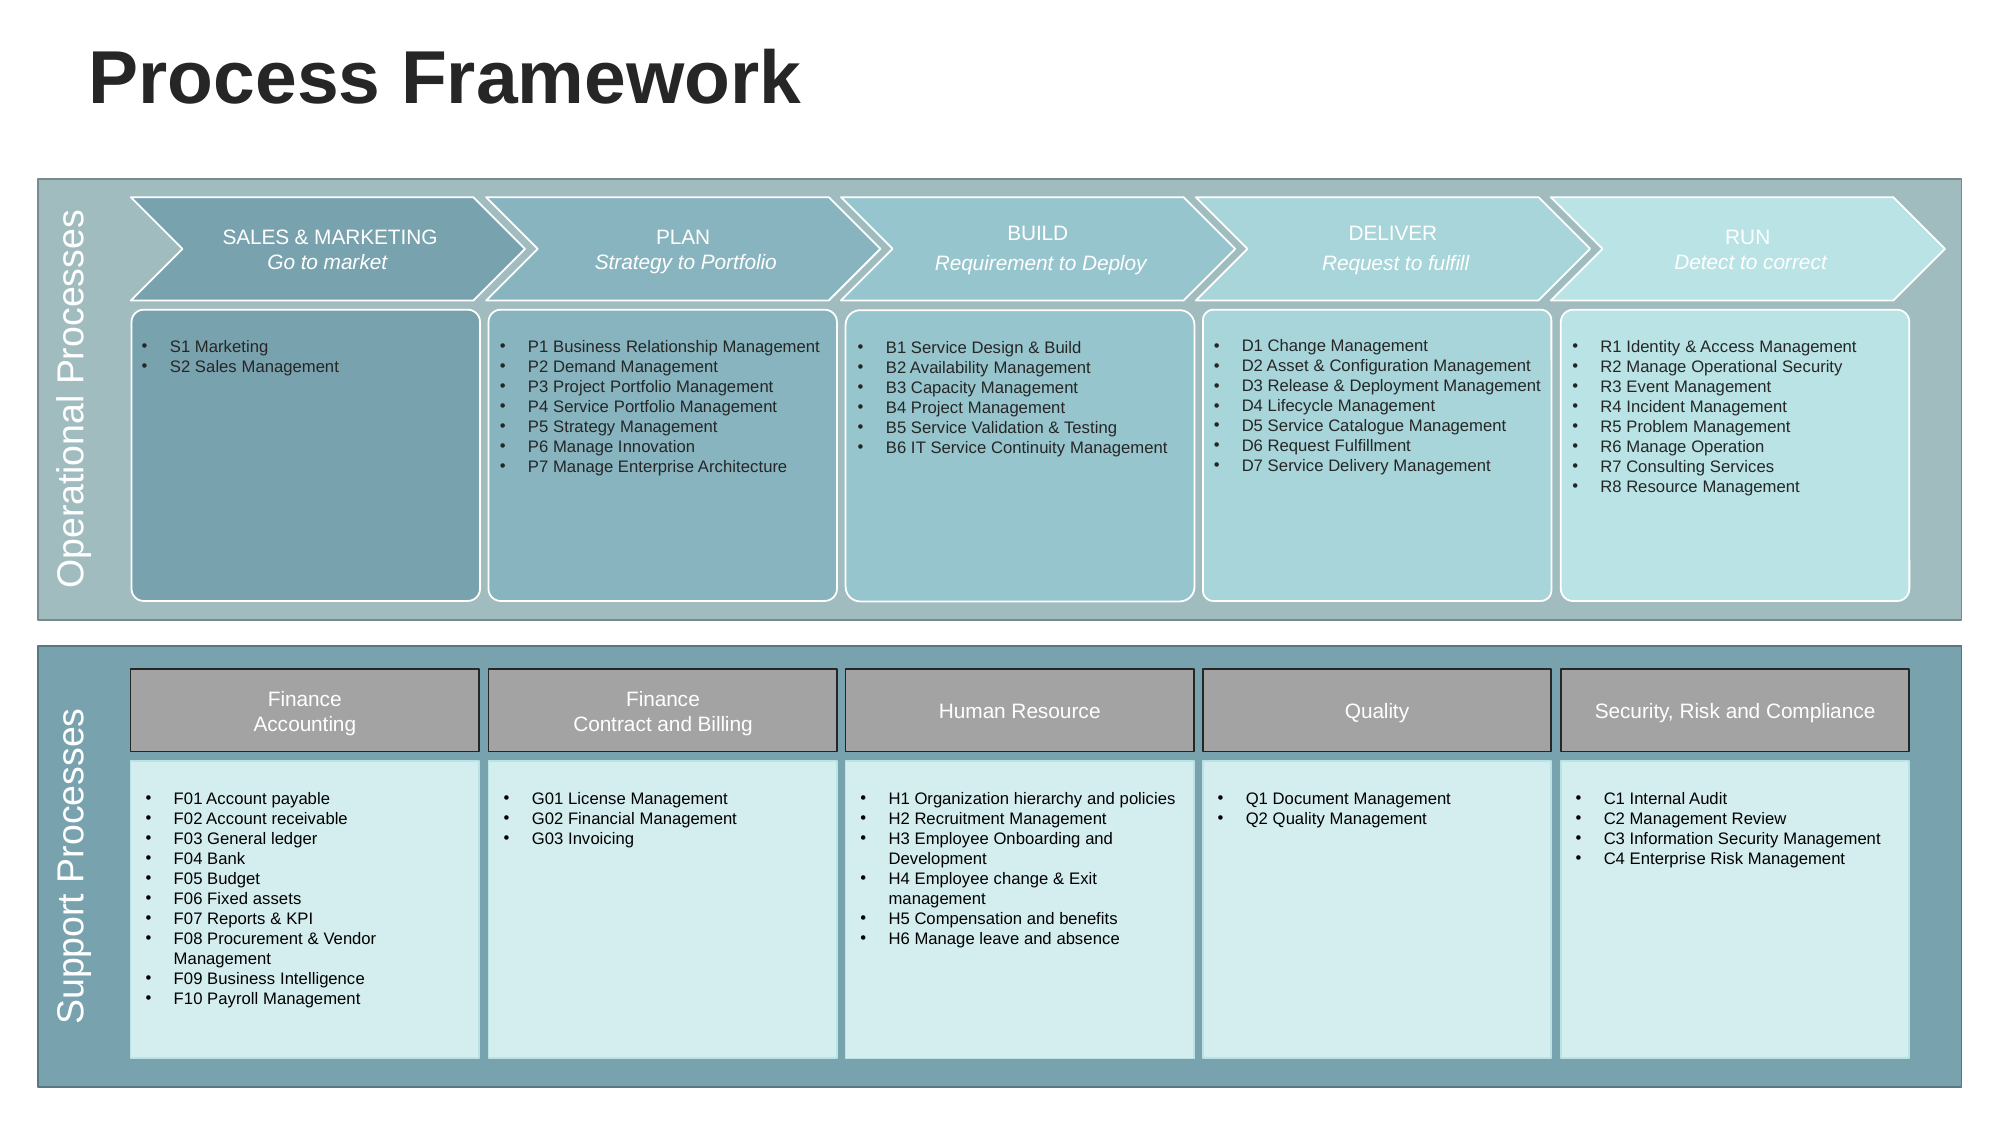

Operational Processes
Support Processes
Process Framework
SALES & MARKETING
Go to market
PLAN
Strategy to Portfolio
BUILD
Requirement to Deploy
DELIVER
Request to fulfill
RUN
Detect to correct

S1 Marketing
S2 Sales Management

D1 Change Management
D2 Asset & Configuration Management
D3 Release & Deployment Management
D4 Lifecycle Management
D5 Service Catalogue Management
D6 Request Fulfillment
D7 Service Delivery Management

P1 Business Relationship Management
P2 Demand Management
P3 Project Portfolio Management
P4 Service Portfolio Management
P5 Strategy Management
P6 Manage Innovation
P7 Manage Enterprise Architecture

R1 Identity & Access Management
R2 Manage Operational Security
R3 Event Management
R4 Incident Management
R5 Problem Management
R6 Manage Operation
R7 Consulting Services
R8 Resource Management

B1 Service Design & Build
B2 Availability Management
B3 Capacity Management
B4 Project Management
B5 Service Validation & Testing
B6 IT Service Continuity Management
Finance
Accounting
Finance
Contract and Billing
Human Resource
Quality
Security, Risk and Compliance

F01 Account payable
F02 Account receivable
F03 General ledger
F04 Bank
F05 Budget
F06 Fixed assets
F07 Reports & KPI
F08 Procurement & Vendor Management
F09 Business Intelligence
F10 Payroll Management

G01 License Management
G02 Financial Management
G03 Invoicing

Q1 Document Management
Q2 Quality Management

C1 Internal Audit
C2 Management Review
C3 Information Security Management
C4 Enterprise Risk Management

H1 Organization hierarchy and policies
H2 Recruitment Management
H3 Employee Onboarding and Development
H4 Employee change & Exit management
H5 Compensation and benefits
H6 Manage leave and absence